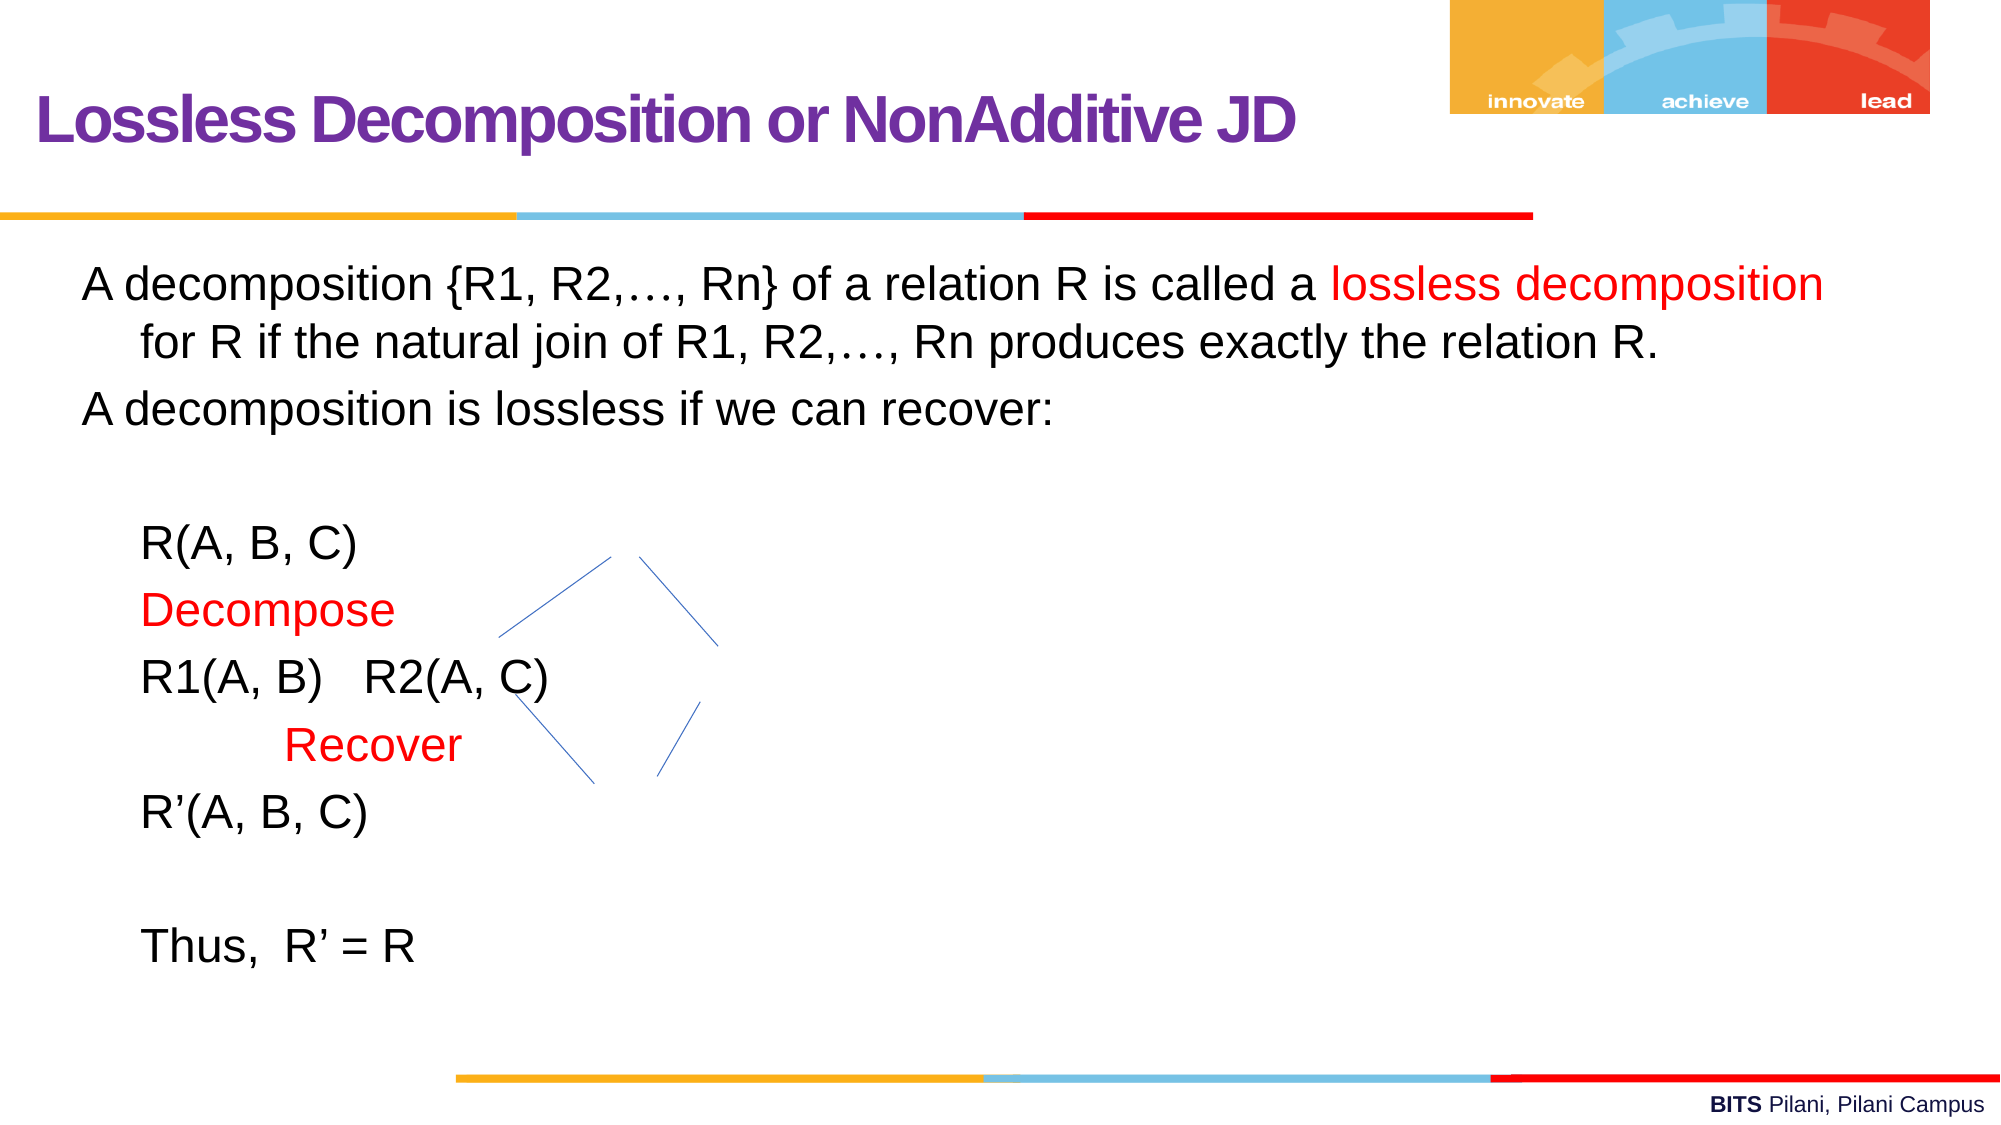

Lossless Decomposition or NonAdditive JD
A decomposition {R1, R2,…, Rn} of a relation R is called a lossless decomposition for R if the natural join of R1, R2,…, Rn produces exactly the relation R.
A decomposition is lossless if we can recover:

				R(A, B, C)
						Decompose
			R1(A, B)   R2(A, C)
				   		Recover
				R’(A, B, C)

		Thus,		R’ = R